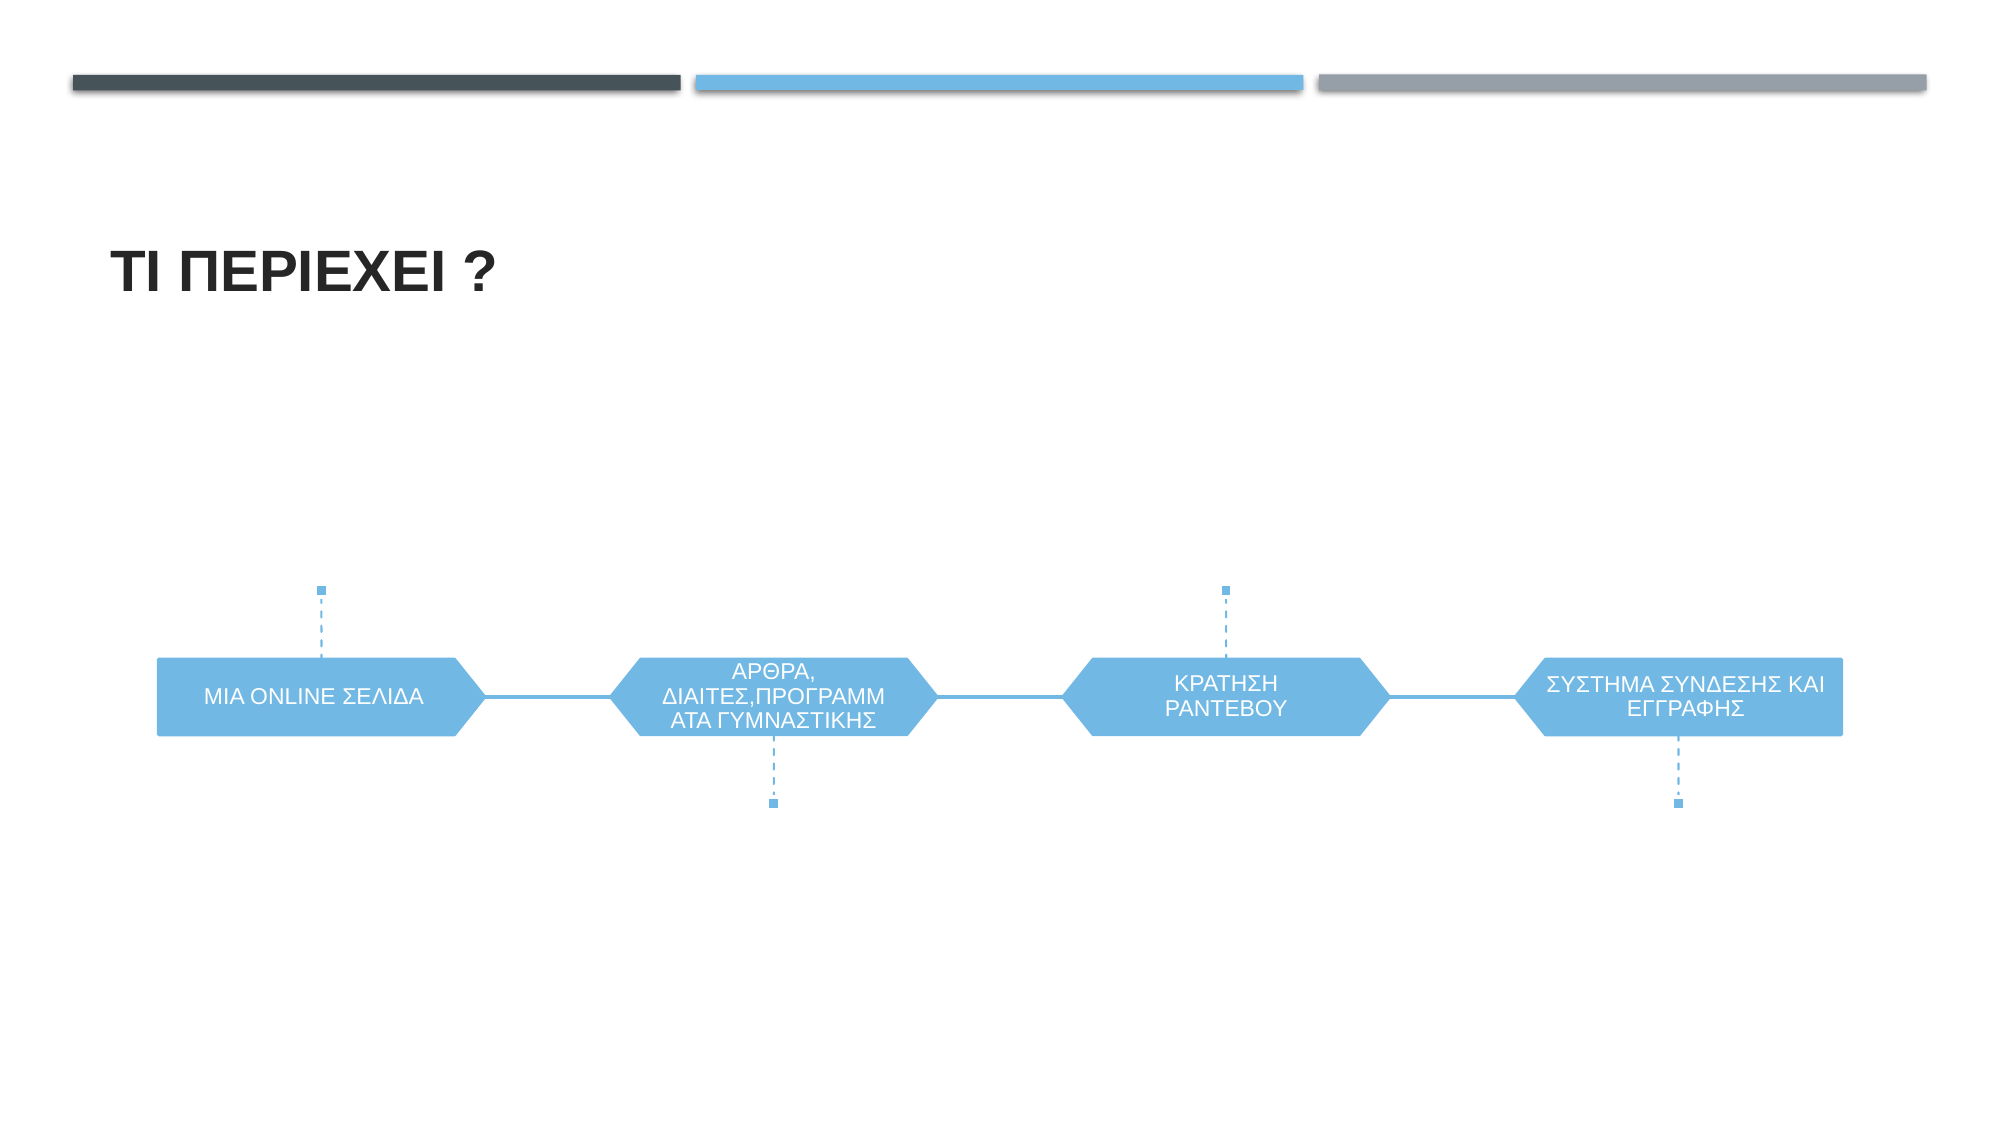

# ΤΙ ΠΕΡΙΕΧΕΙ ?
ΜΙΑ ONLINE ΣΕΛΙΔΑ
ΑΡΘΡΑ, ΔΙΑΙΤΕΣ,ΠΡΟΓΡΑΜΜΑΤΑ ΓΥΜΝΑΣΤΙΚΗΣ
ΚΡΑΤΗΣΗ ΡΑΝΤΕΒΟΥ
ΣΥΣΤΗΜΑ ΣΥΝΔΕΣΗΣ ΚΑΙ ΕΓΓΡΑΦΗΣ